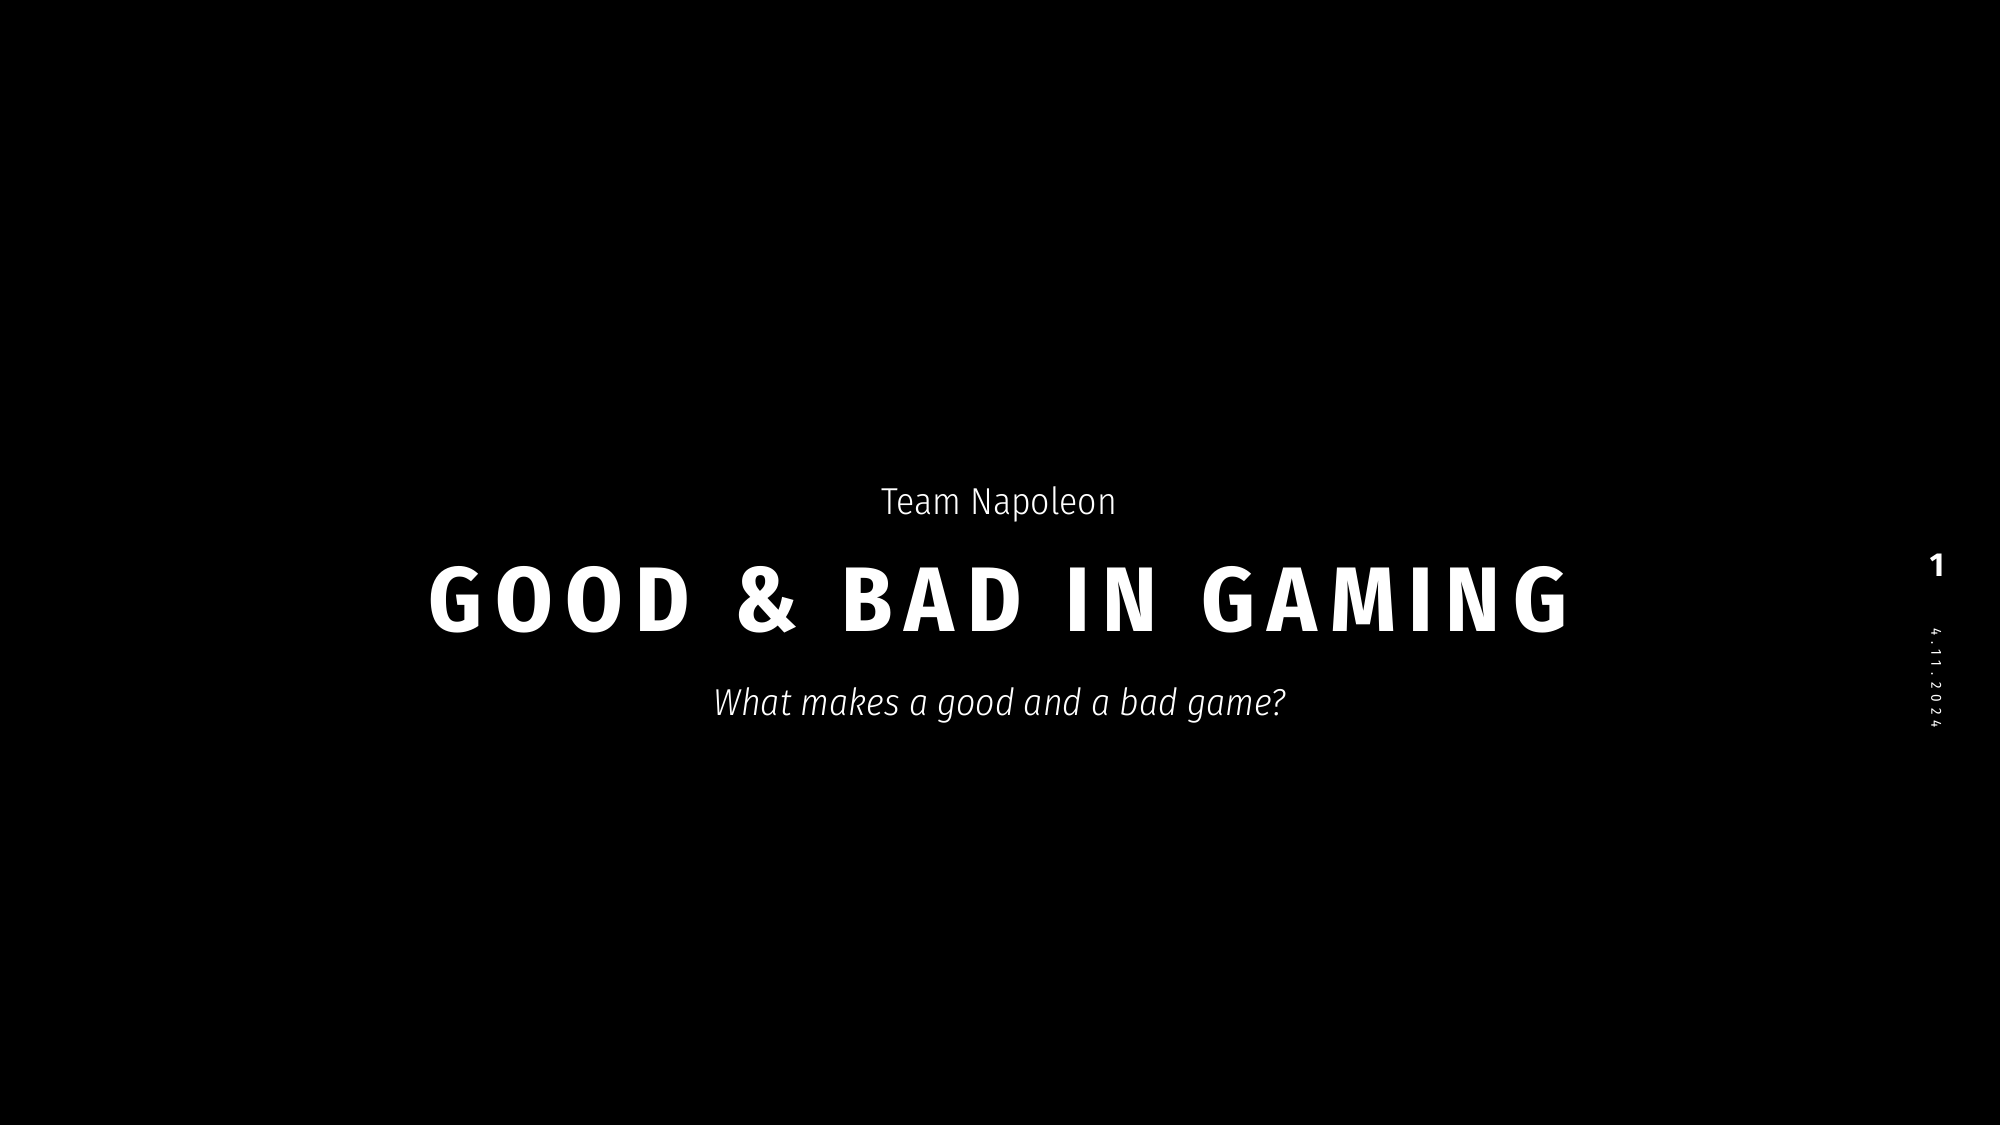

Team Napoleon
# Good & Bad In gaming
1
What makes a good and a bad game?
4.11.2024